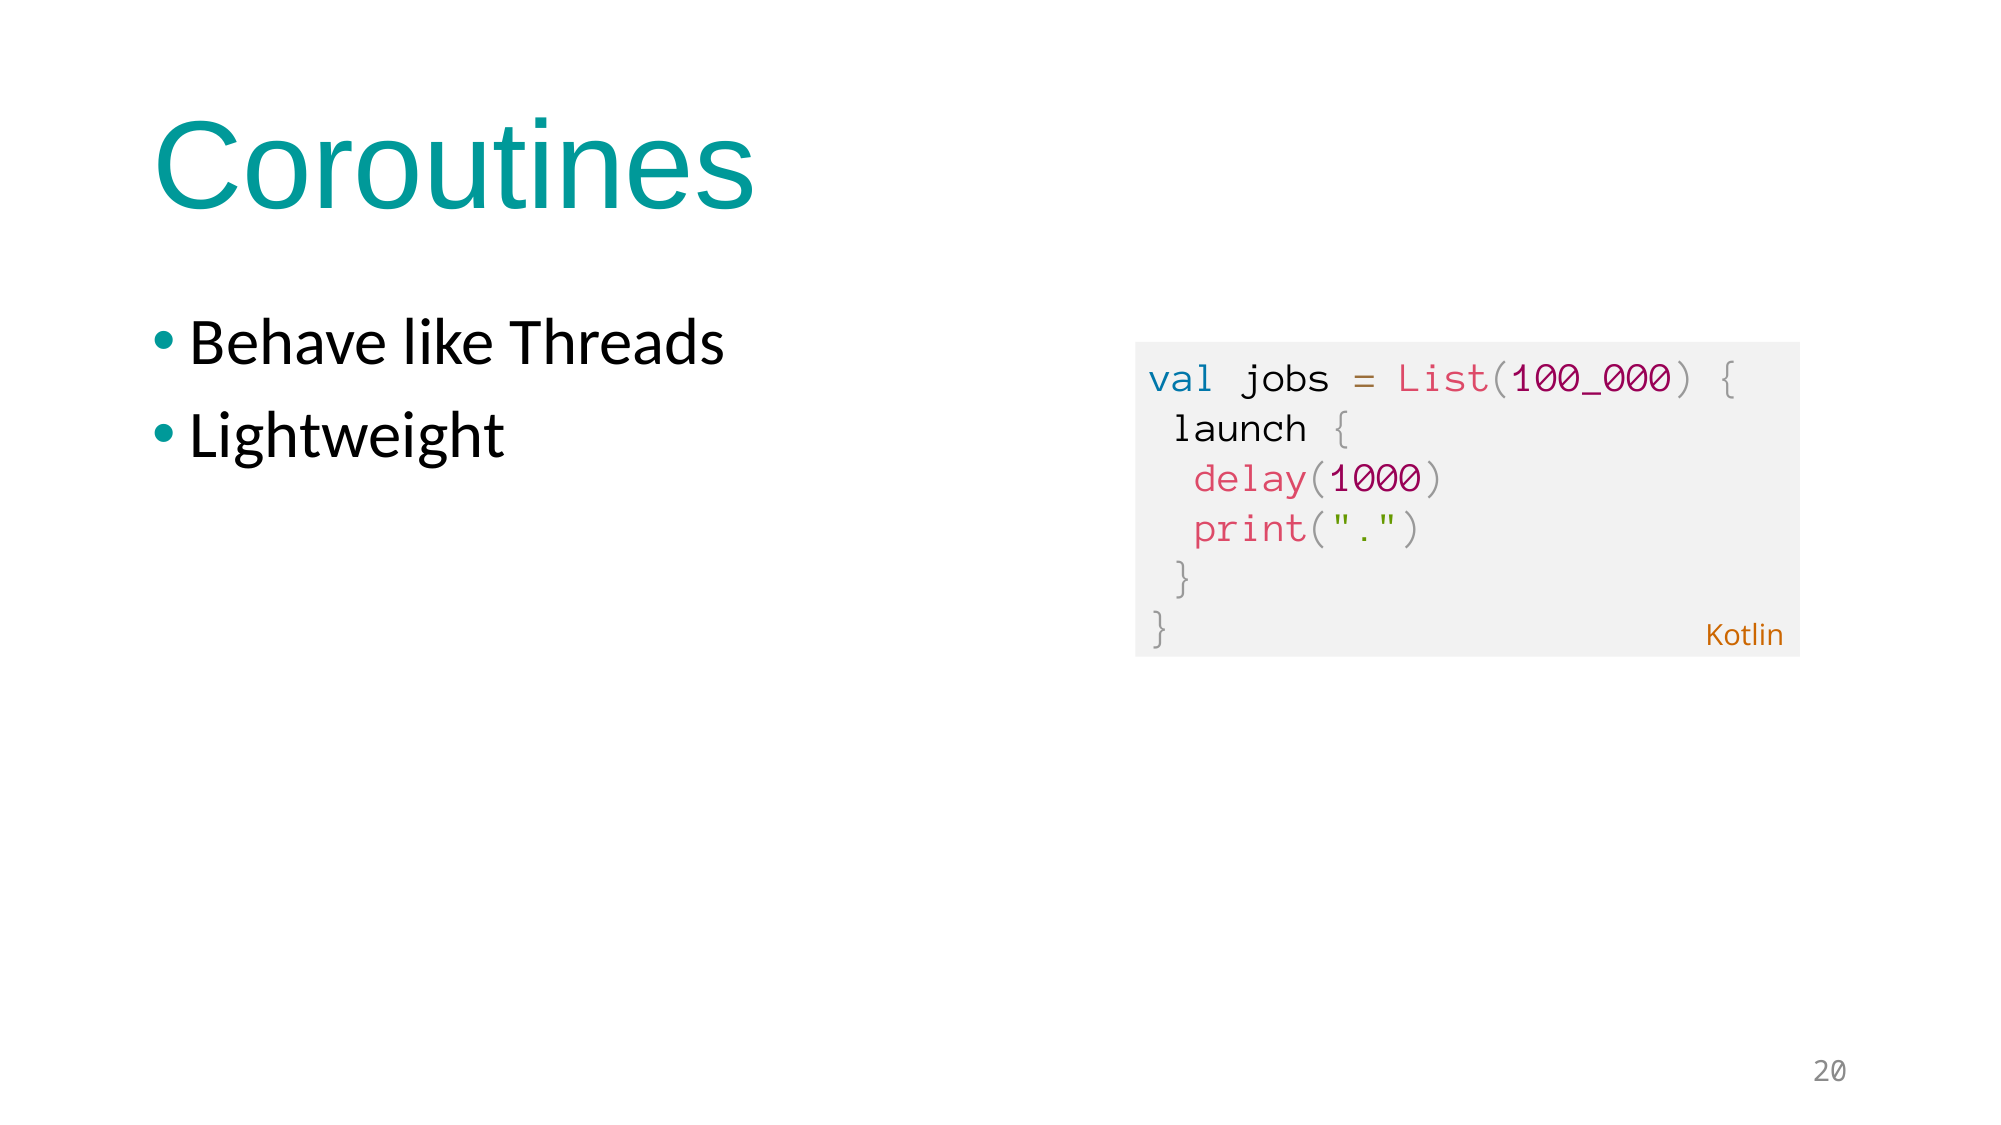

Coroutines
Behave like Threads
Lightweight

val jobs = List(100_000) {
 launch {
  delay(1000)
  print(".")
 }
}
Kotlin
20